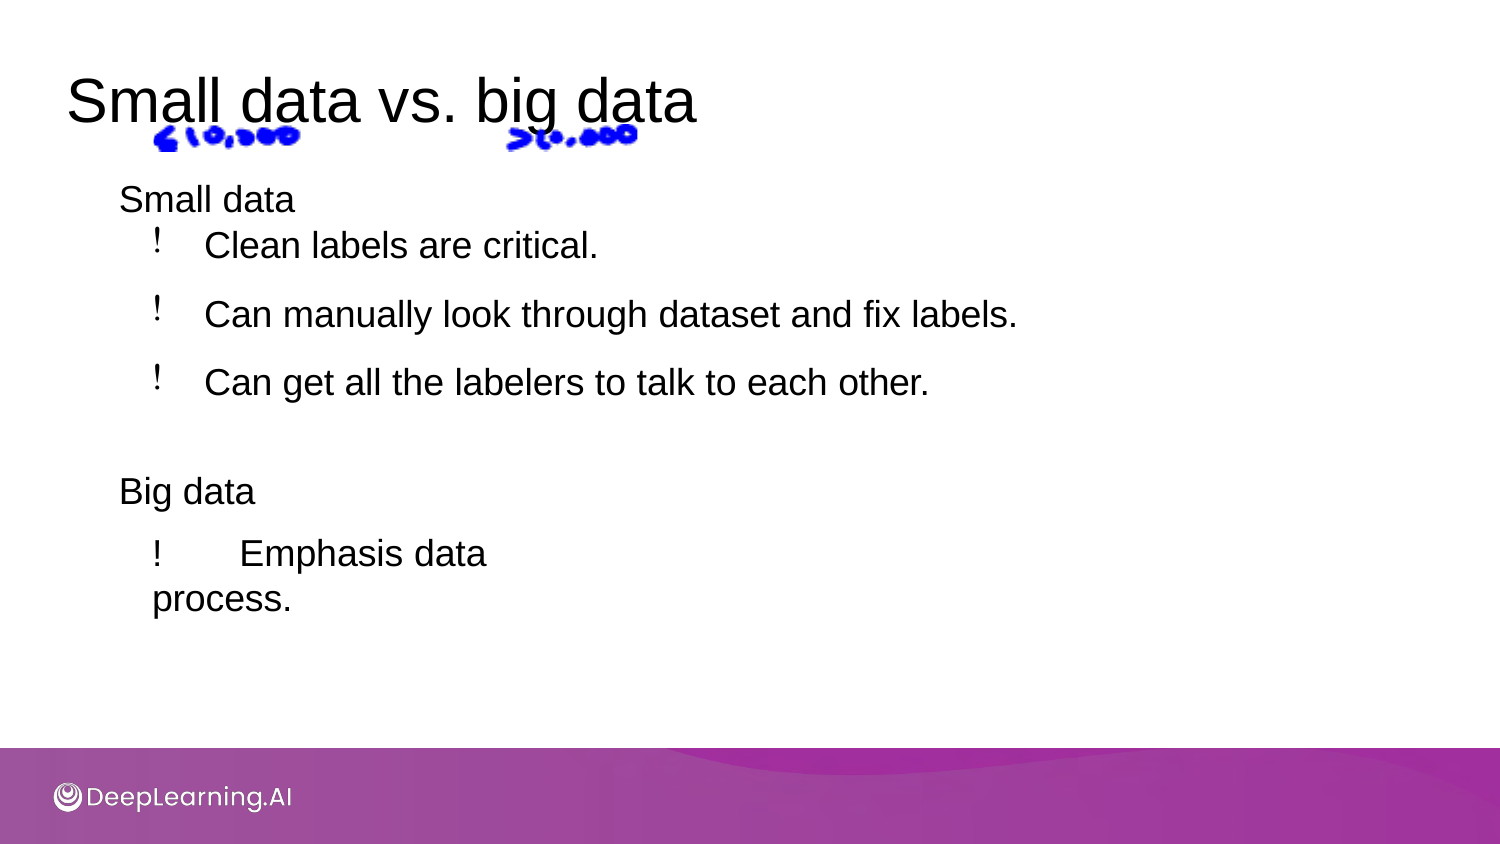

# Small data vs. big data

Small data
Clean labels are critical.
Can manually look through dataset and fix labels.
Can get all the labelers to talk to each other.
Big data
!	Emphasis data process.